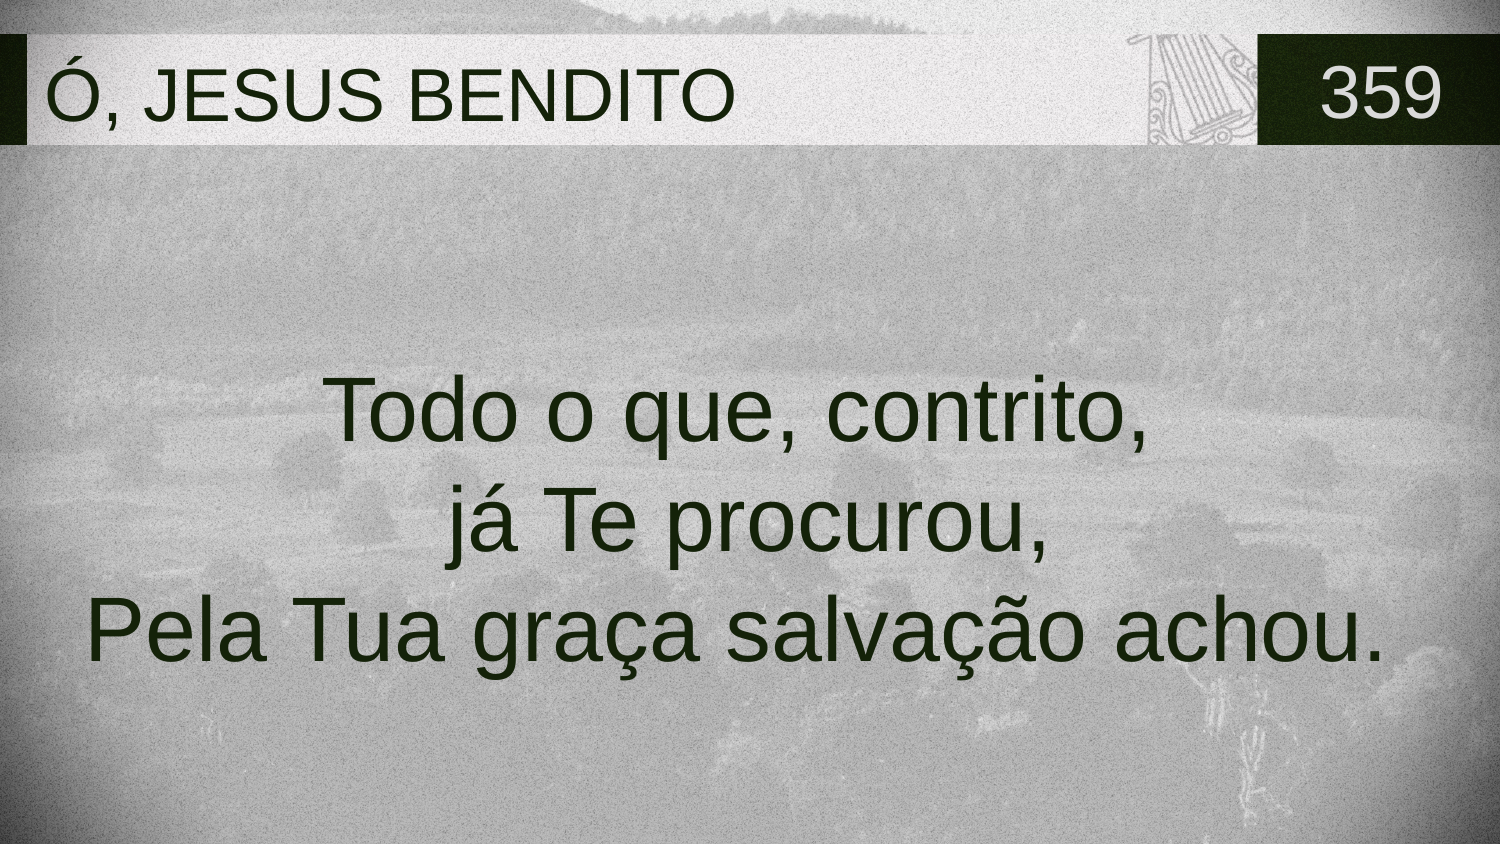

# Ó, JESUS BENDITO
359
Todo o que, contrito,
já Te procurou,
Pela Tua graça salvação achou.